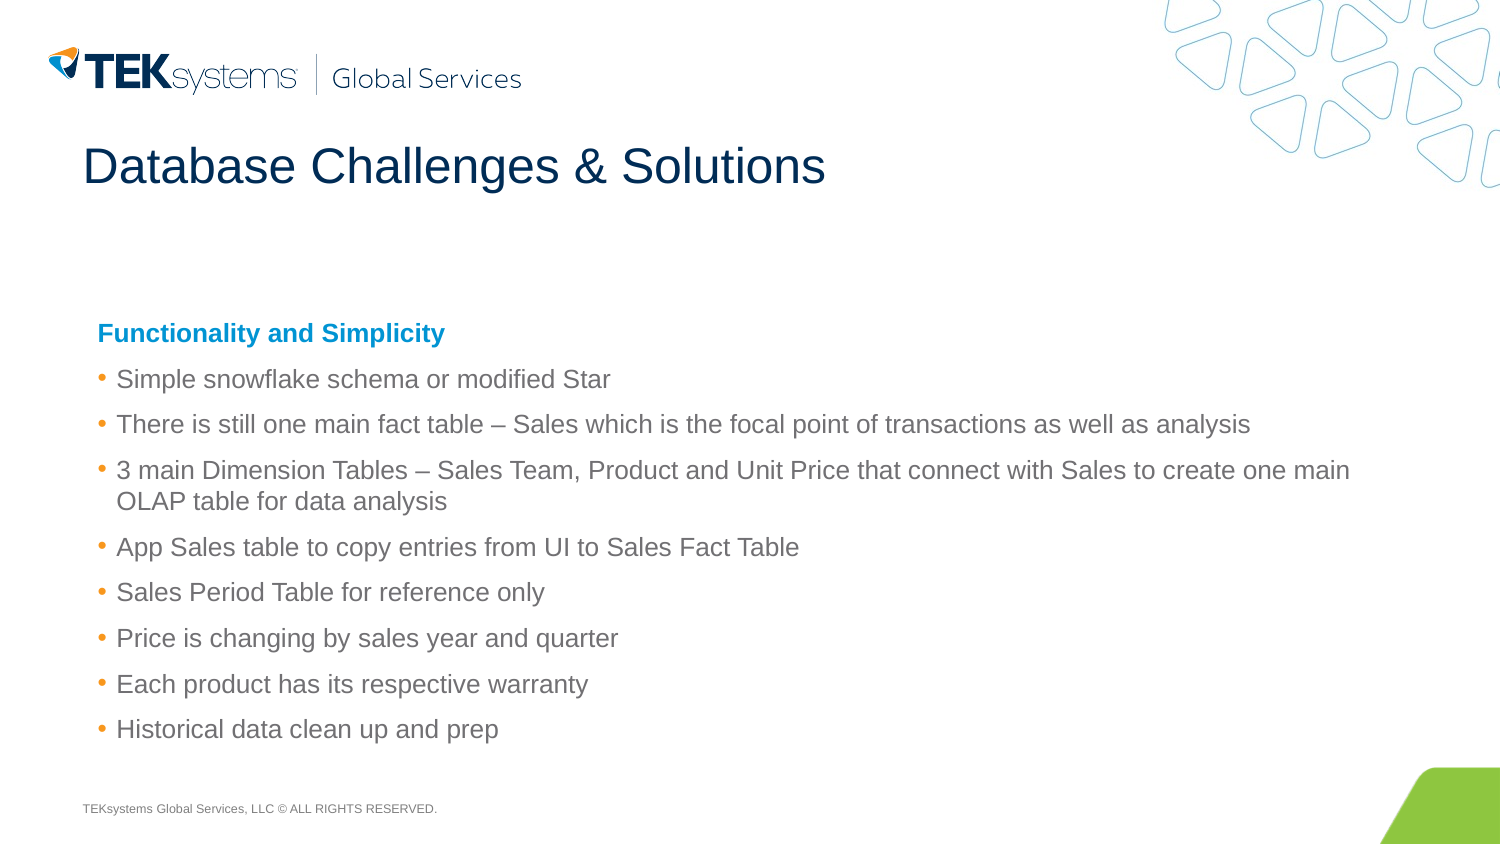

# Database Challenges & Solutions
Functionality and Simplicity
Simple snowflake schema or modified Star
There is still one main fact table – Sales which is the focal point of transactions as well as analysis
3 main Dimension Tables – Sales Team, Product and Unit Price that connect with Sales to create one main OLAP table for data analysis
App Sales table to copy entries from UI to Sales Fact Table
Sales Period Table for reference only
Price is changing by sales year and quarter
Each product has its respective warranty
Historical data clean up and prep